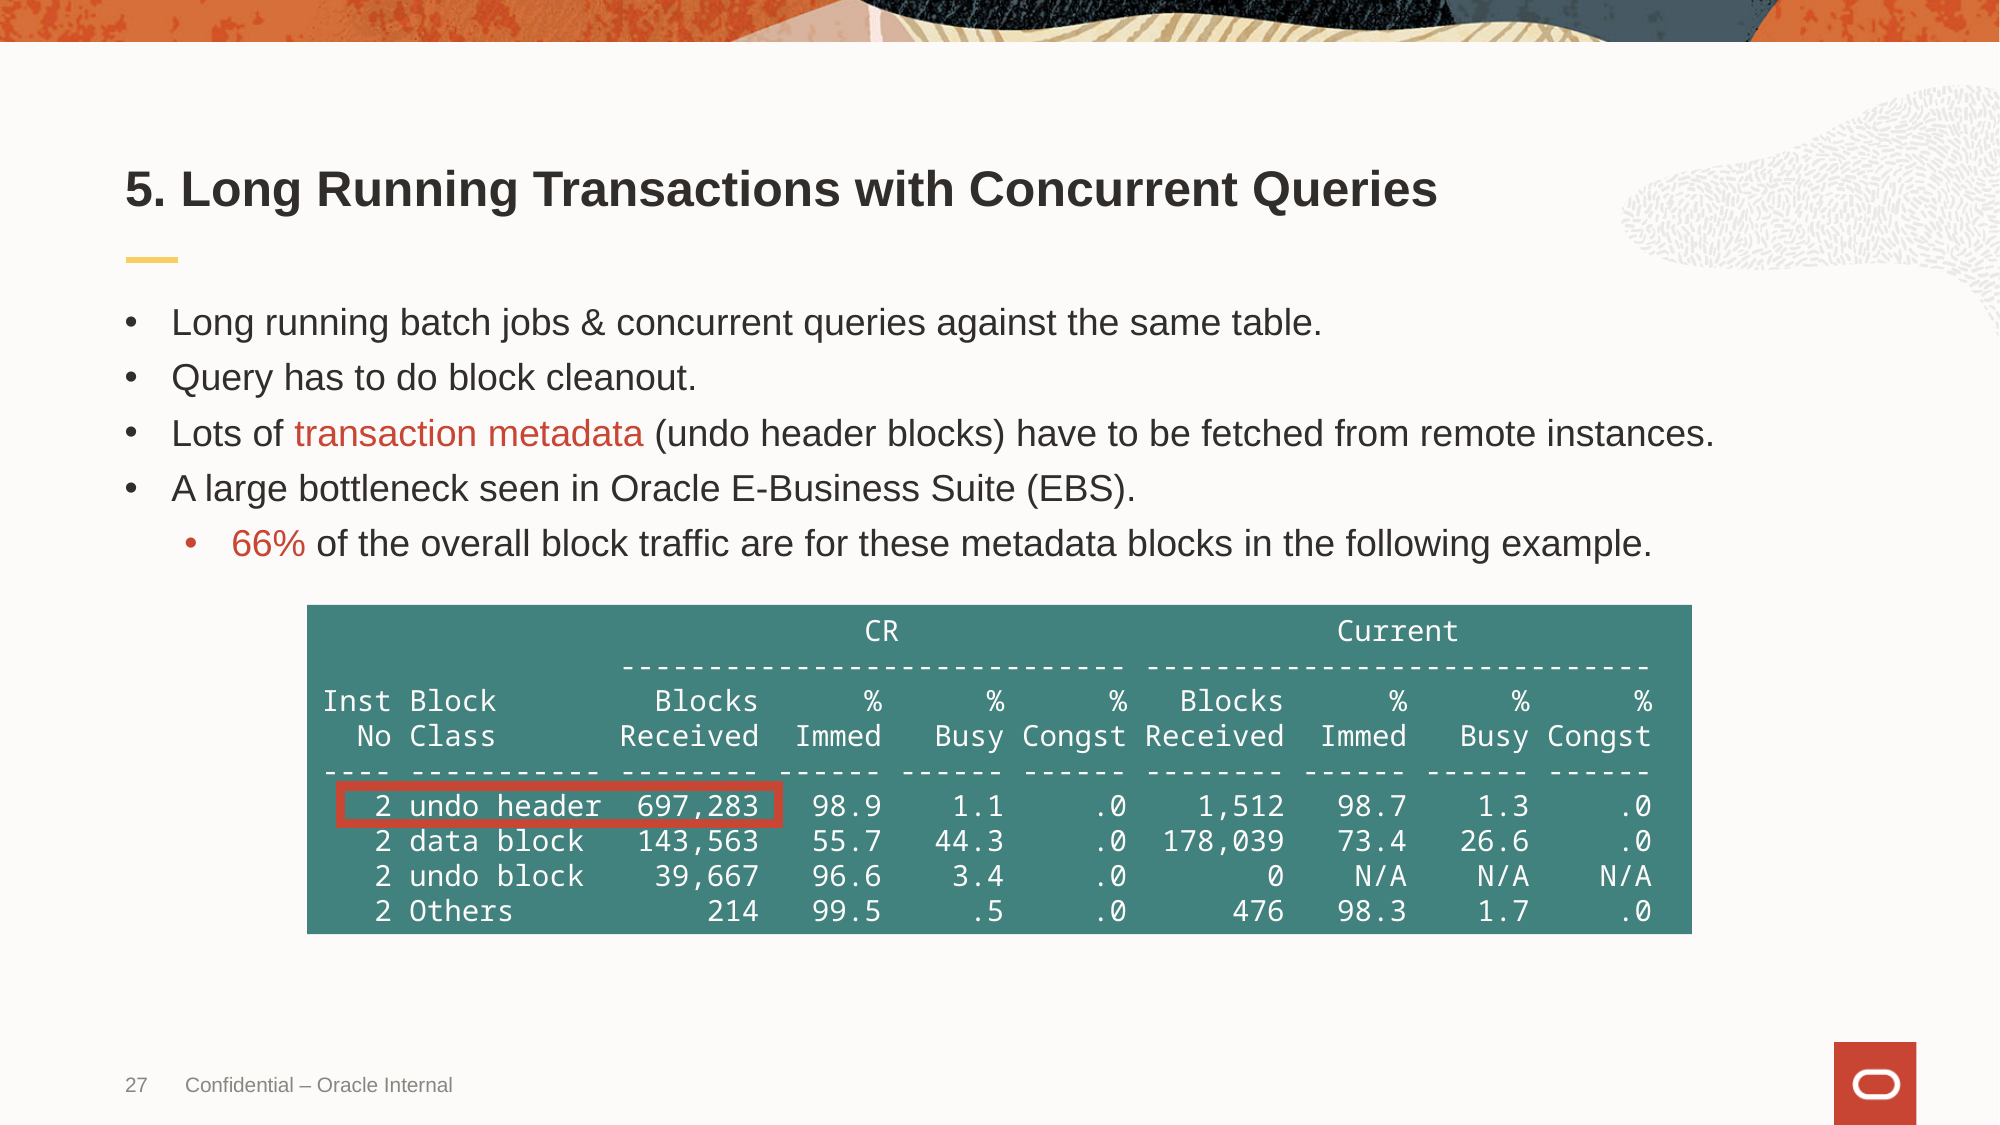

# 5. Long Running Transactions with Concurrent Queries
Long running batch jobs & concurrent queries against the same table.
Query has to do block cleanout.
Lots of transaction metadata (undo header blocks) have to be fetched from remote instances.
A large bottleneck seen in Oracle E-Business Suite (EBS).
66% of the overall block traffic are for these metadata blocks in the following example.

                               CR                         Current
                 ----------------------------- -----------------------------
Inst Block         Blocks      %      %      %   Blocks      %      %      %
  No Class       Received  Immed   Busy Congst Received  Immed   Busy Congst
---- ----------- -------- ------ ------ ------ -------- ------ ------ ------
   2 undo header  697,283   98.9    1.1     .0    1,512   98.7    1.3     .0
   2 data block   143,563   55.7   44.3     .0  178,039   73.4   26.6     .0
   2 undo block    39,667   96.6    3.4     .0        0    N/A    N/A    N/A
   2 Others           214   99.5     .5     .0      476   98.3    1.7     .0

27
Confidential – Oracle Internal